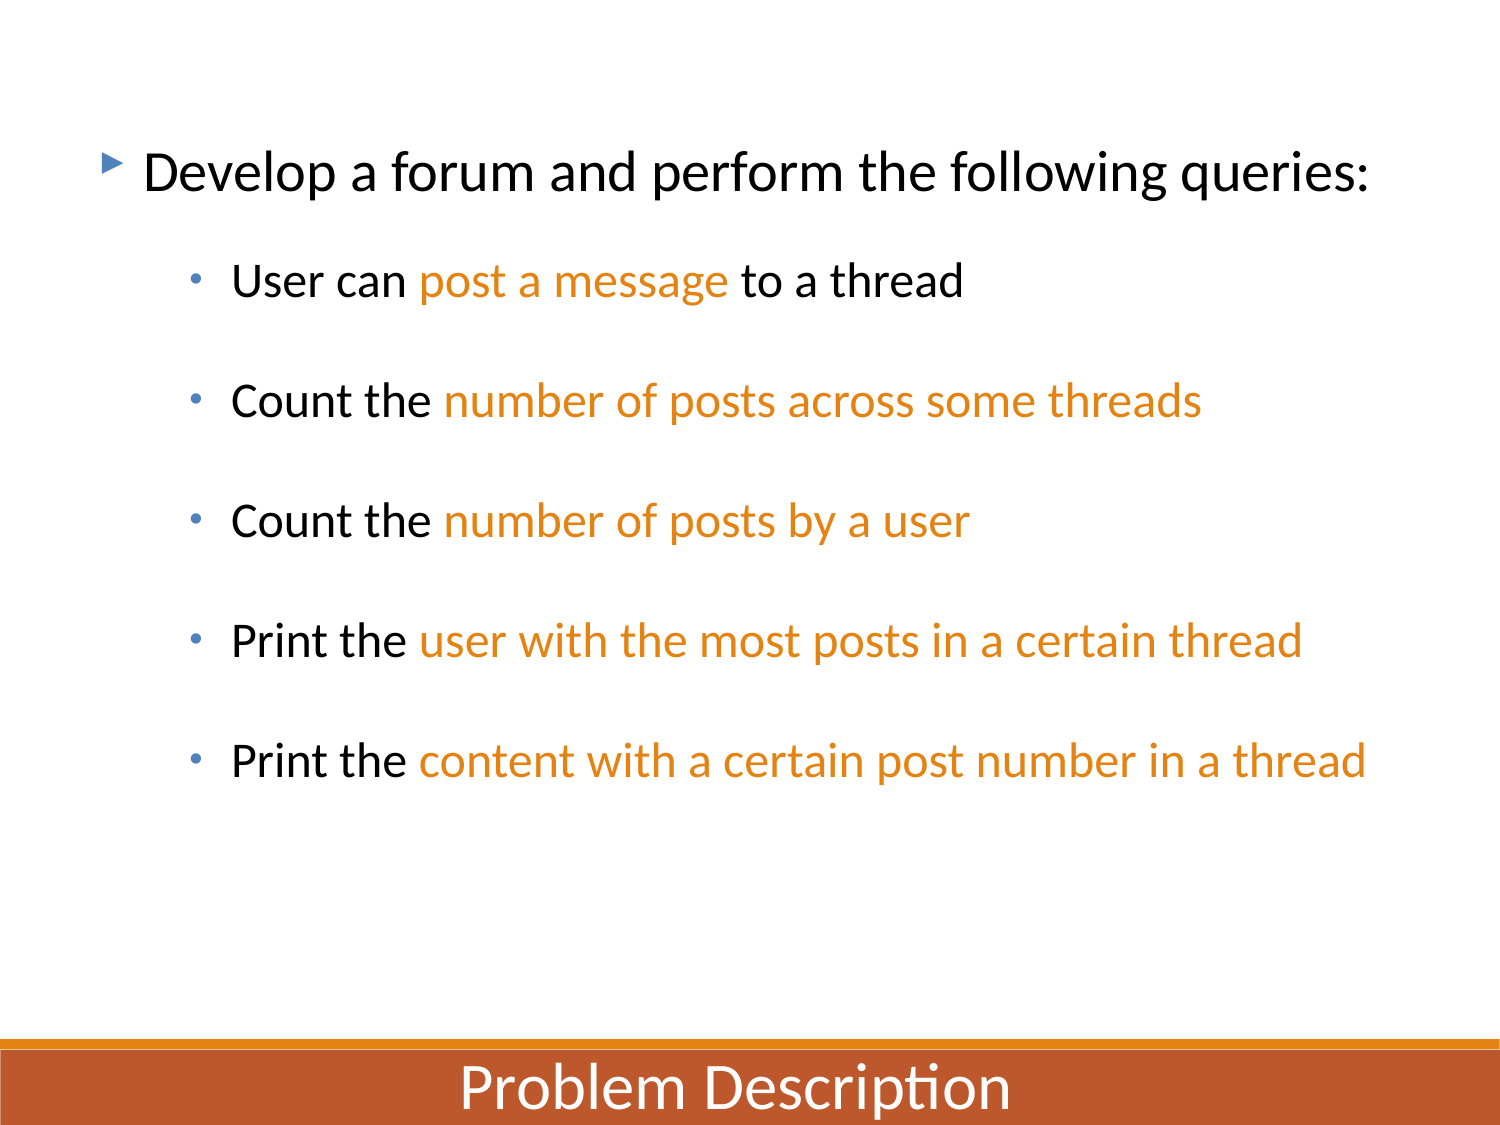

Develop a forum and perform the following queries:

User can post a message to a thread

Count the number of posts across some threads

Count the number of posts by a user

Print the user with the most posts in a certain thread

Print the content with a certain post number in a thread
Problem Description